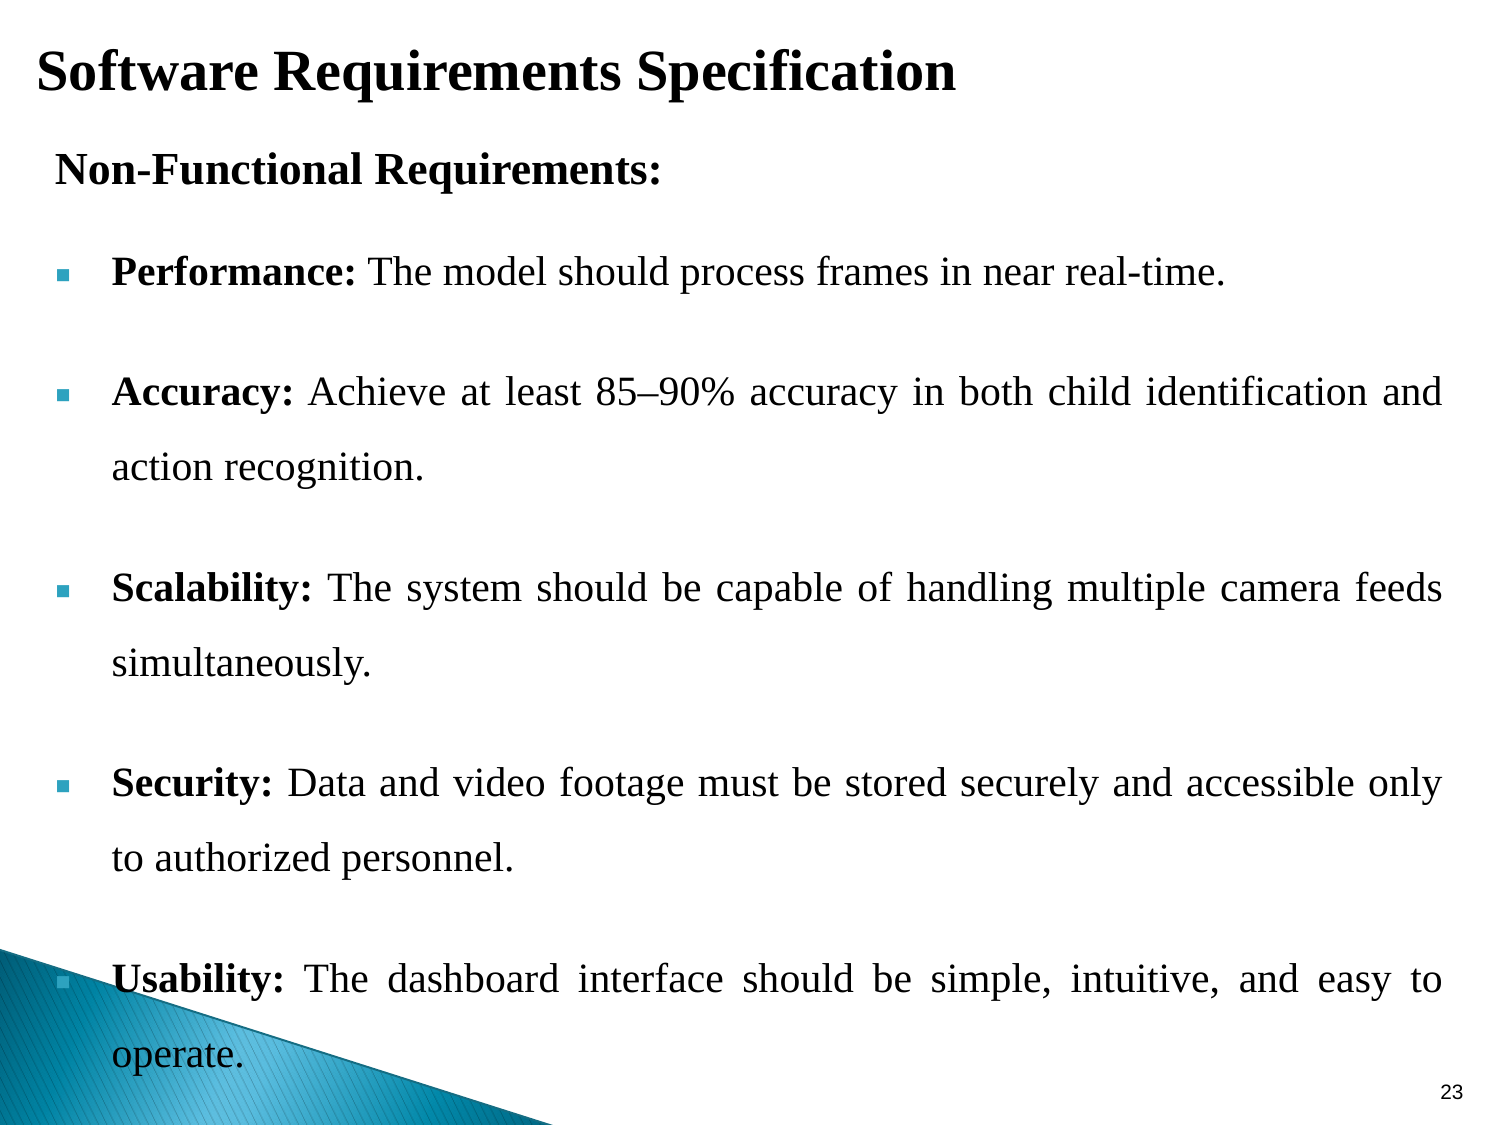

Software Requirements Specification
# Non-Functional Requirements:
Performance: The model should process frames in near real-time.
Accuracy: Achieve at least 85–90% accuracy in both child identification and action recognition.
Scalability: The system should be capable of handling multiple camera feeds simultaneously.
Security: Data and video footage must be stored securely and accessible only to authorized personnel.
Usability: The dashboard interface should be simple, intuitive, and easy to operate.
23